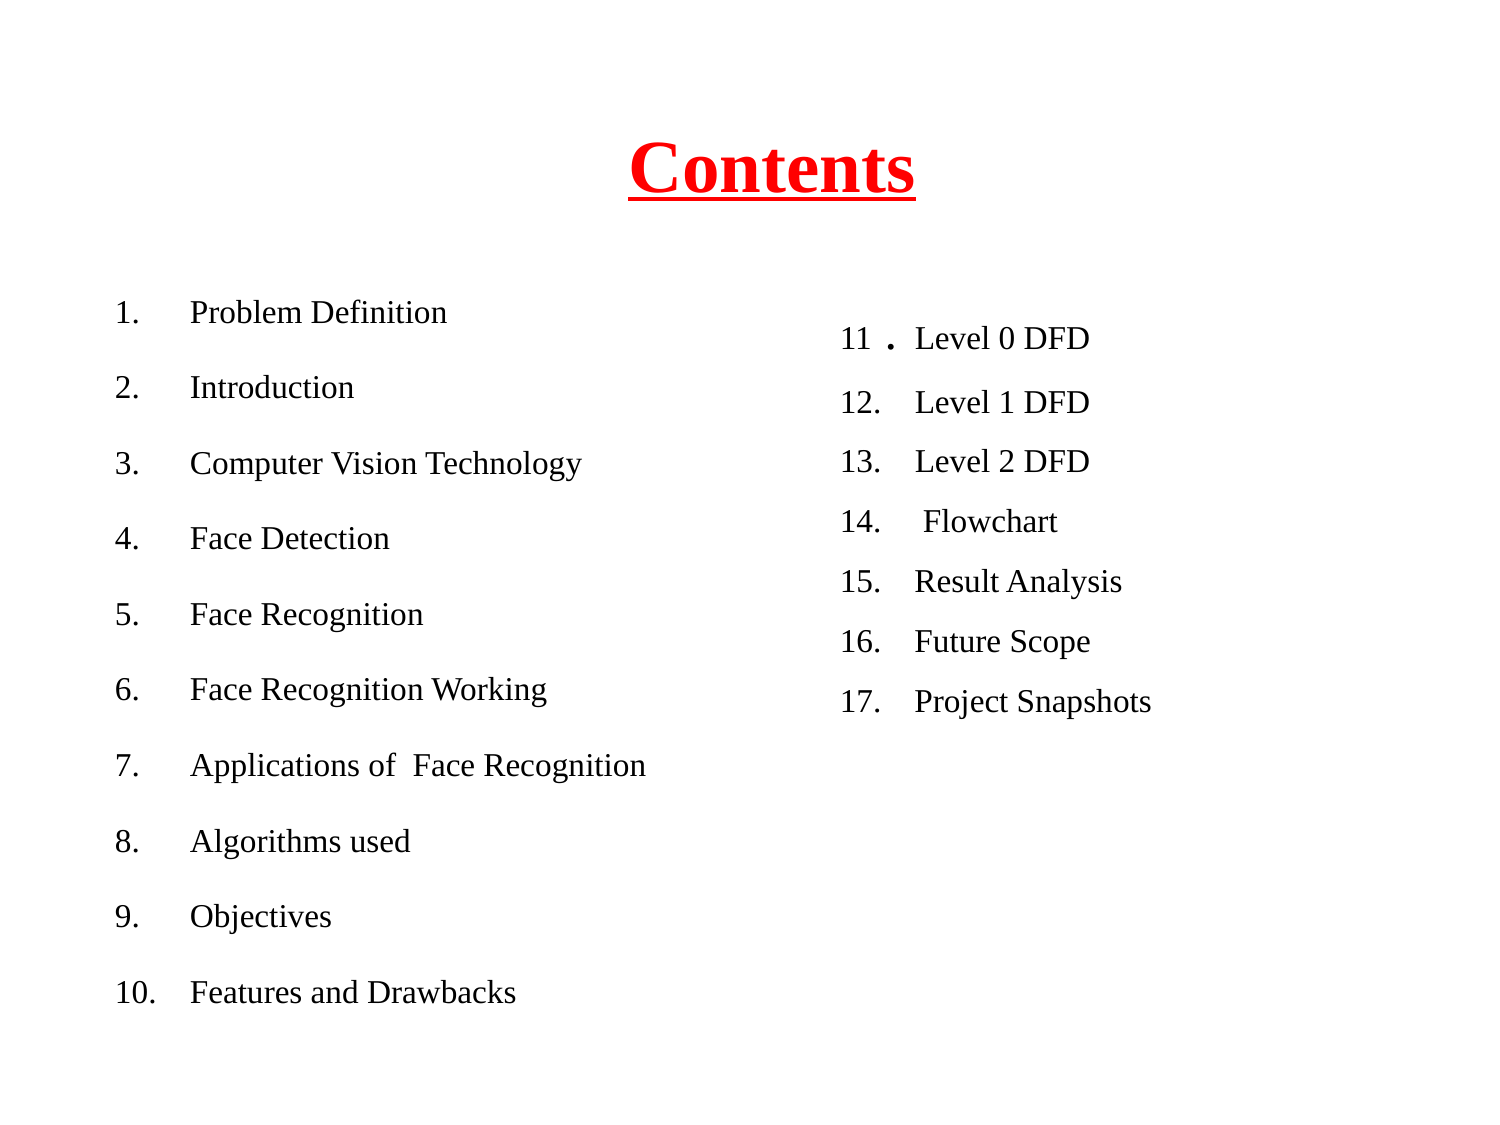

# Contents
Problem Definition
Introduction
Computer Vision Technology
Face Detection
Face Recognition
Face Recognition Working
Applications of  Face Recognition
Algorithms used
Objectives
Features and Drawbacks
11 .	Level 0 DFD
12.	Level 1 DFD
13.	Level 2 DFD
14.	 Flowchart
15.    Result Analysis
16.    Future Scope
17.    Project Snapshots